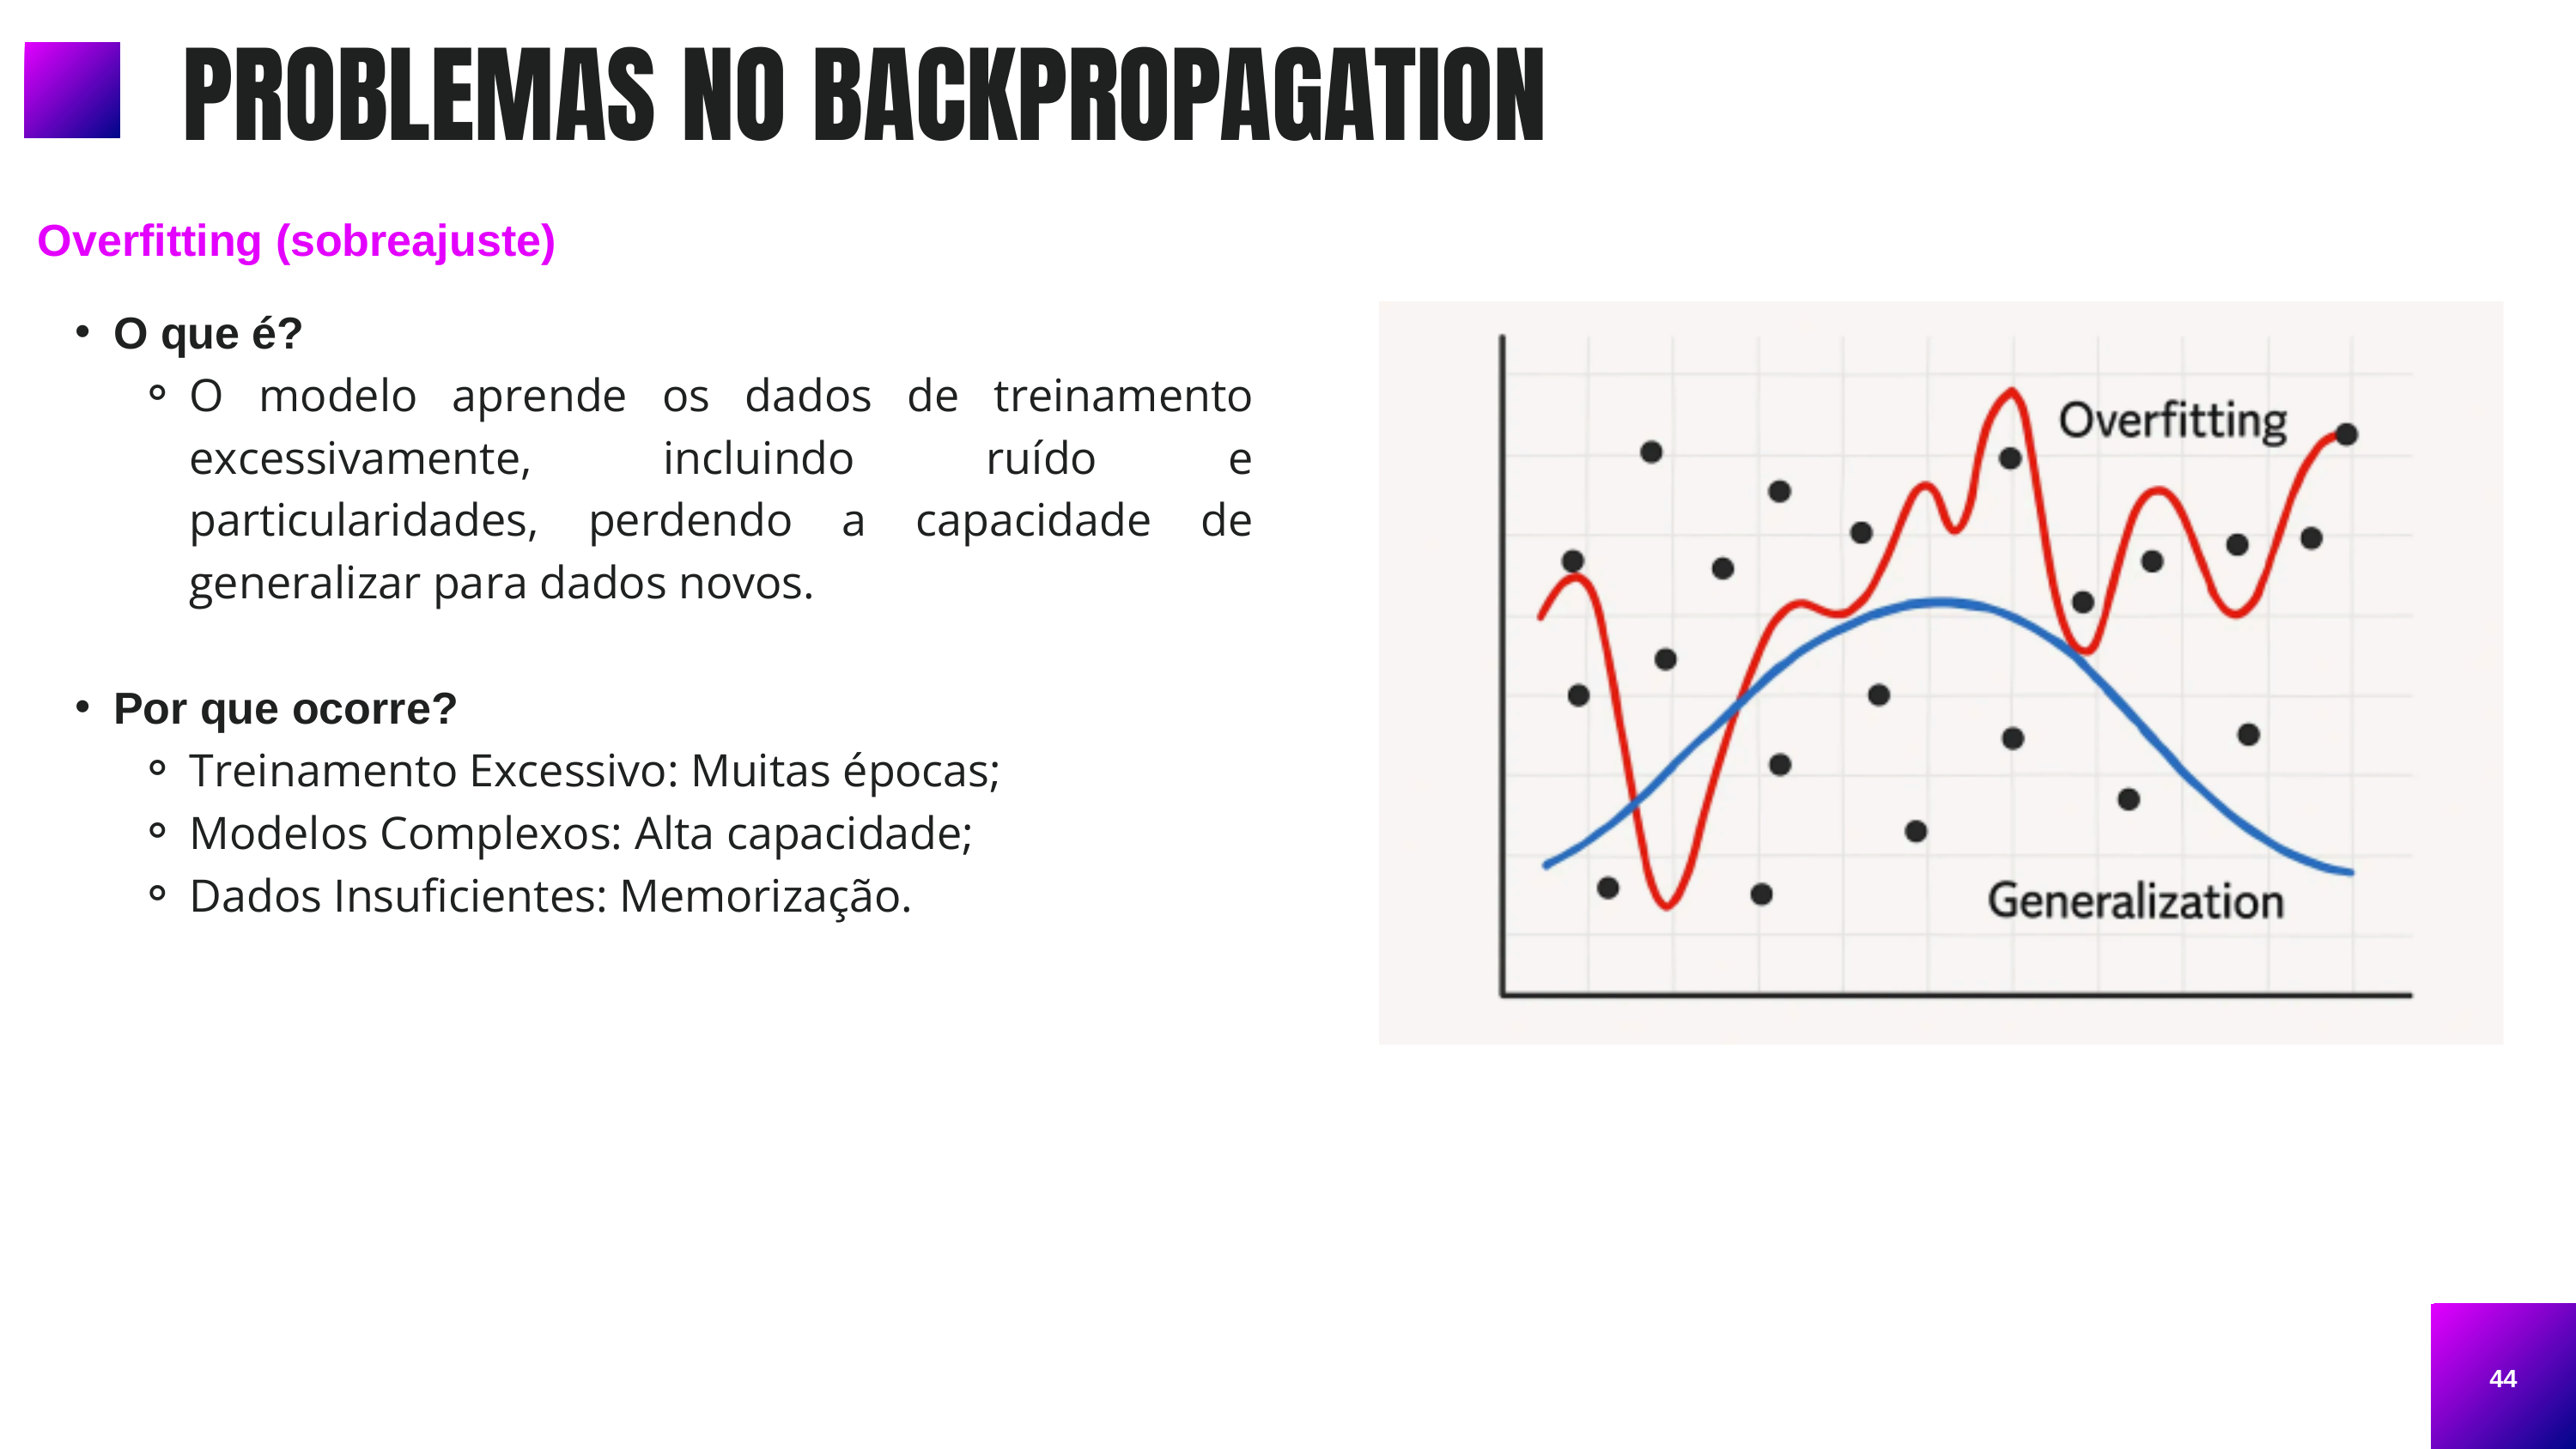

PROBLEMAS NO BACKPROPAGATION

Overfitting (sobreajuste)
O que é?
O modelo aprende os dados de treinamento excessivamente, incluindo ruído e particularidades, perdendo a capacidade de generalizar para dados novos.

Por que ocorre?
Treinamento Excessivo: Muitas épocas;
Modelos Complexos: Alta capacidade;
Dados Insuficientes: Memorização.

44